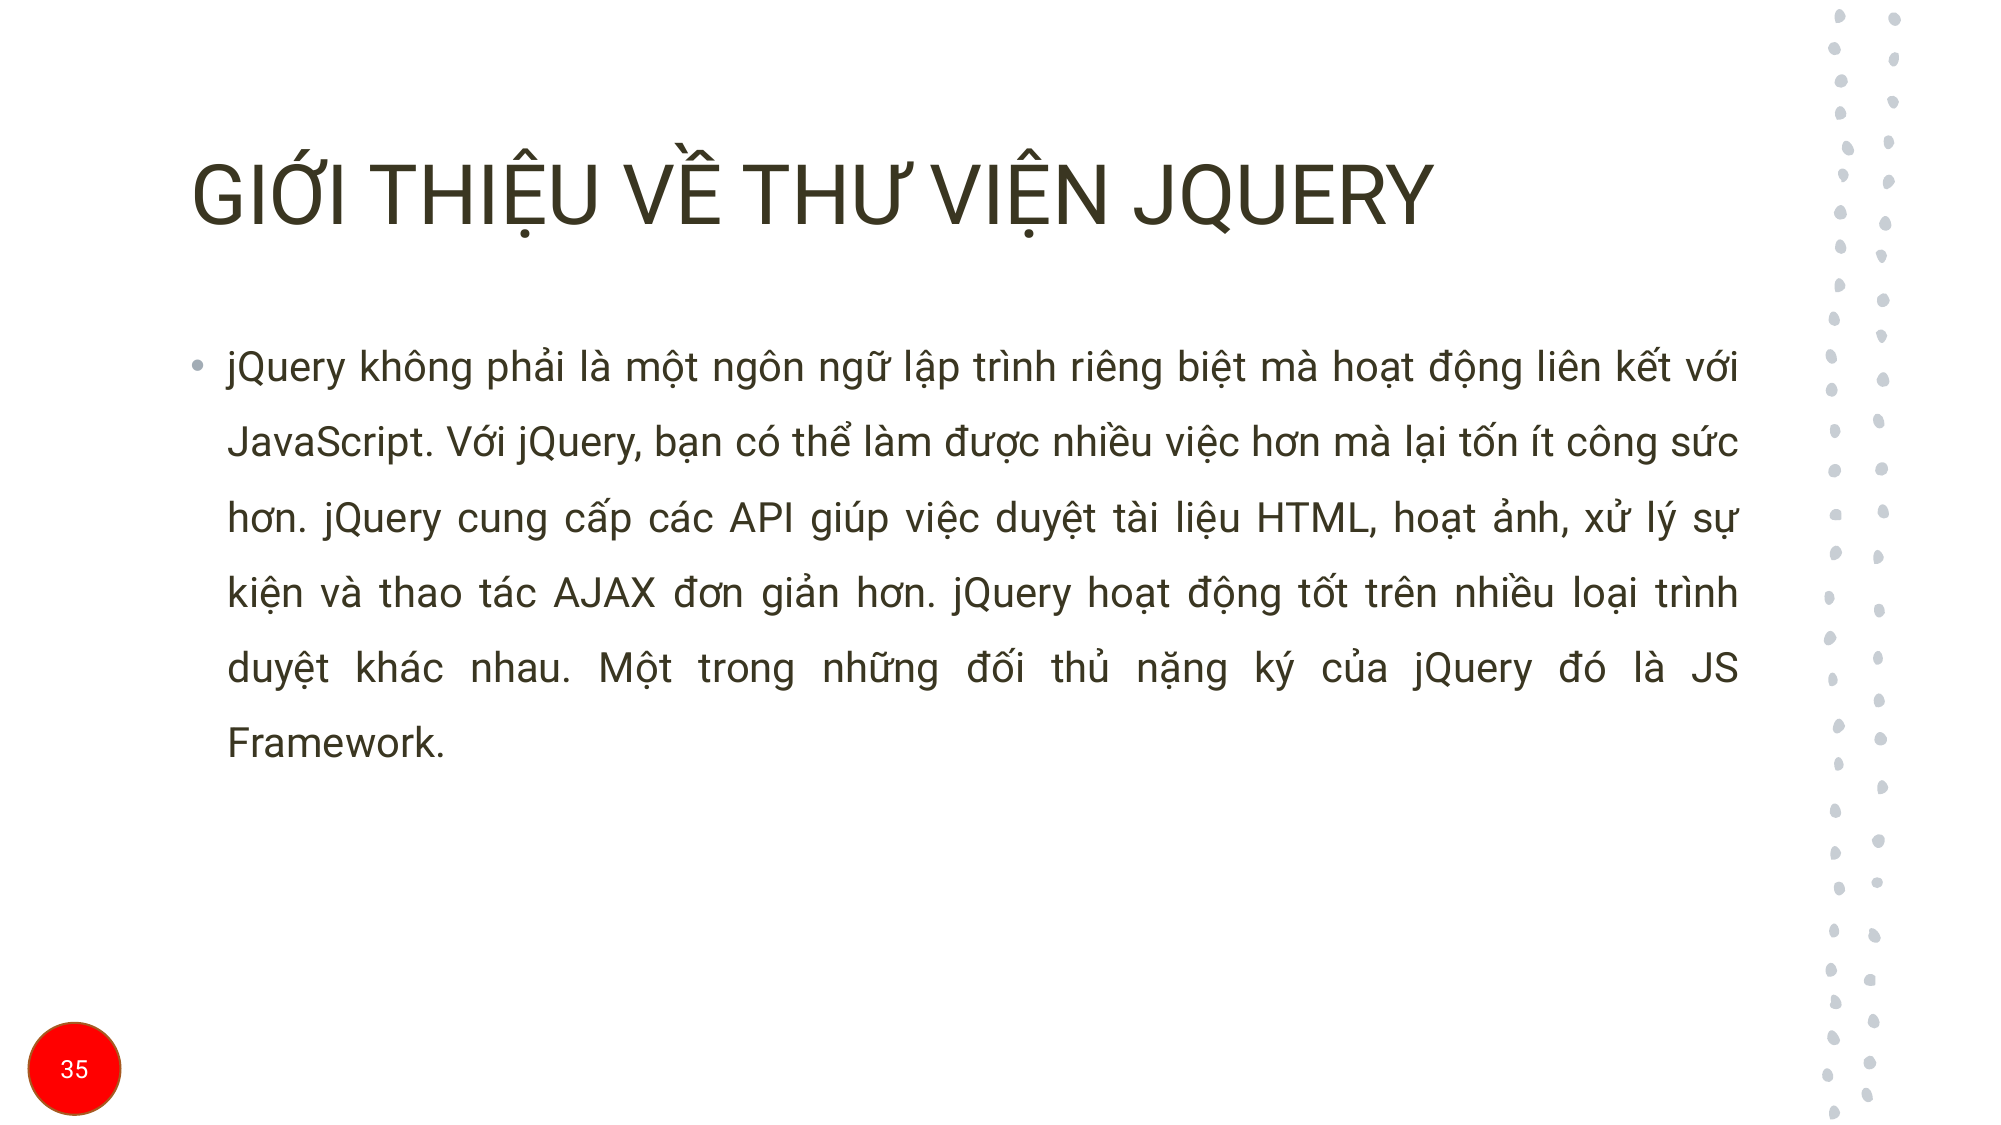

# GIỚI THIỆU VỀ THƯ VIỆN JQUERY
jQuery không phải là một ngôn ngữ lập trình riêng biệt mà hoạt động liên kết với JavaScript. Với jQuery, bạn có thể làm được nhiều việc hơn mà lại tốn ít công sức hơn. jQuery cung cấp các API giúp việc duyệt tài liệu HTML, hoạt ảnh, xử lý sự kiện và thao tác AJAX đơn giản hơn. jQuery hoạt động tốt trên nhiều loại trình duyệt khác nhau. Một trong những đối thủ nặng ký của jQuery đó là JS Framework.
35